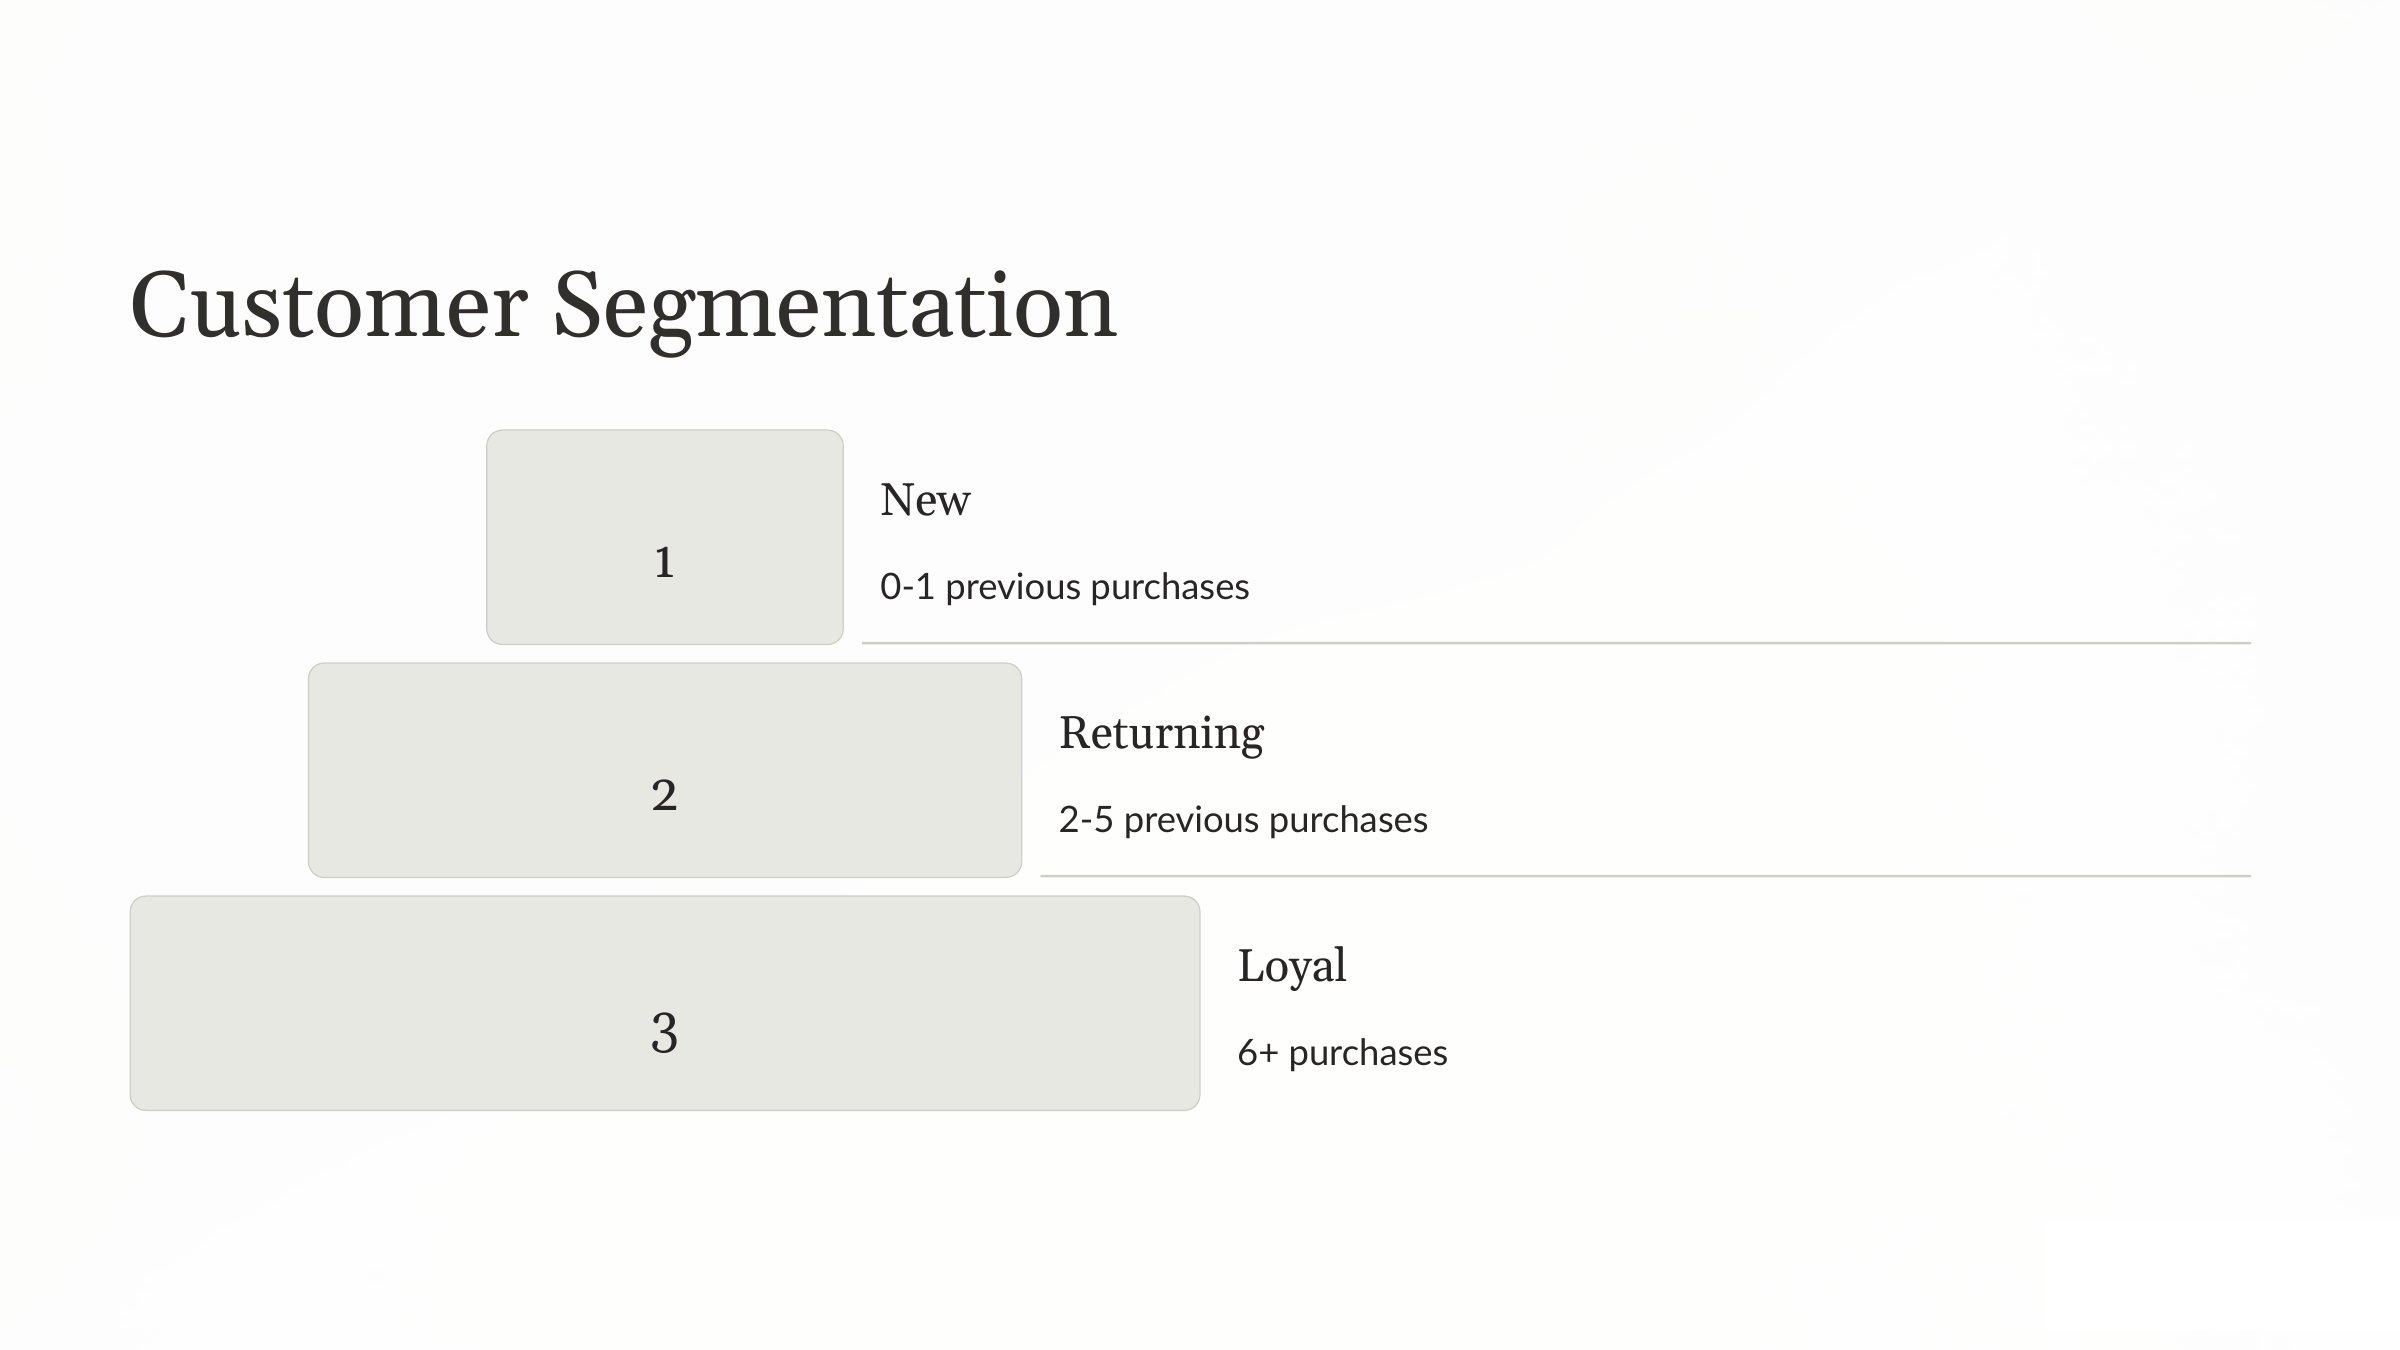

Customer Segmentation

New
1
0-1 previous purchases

Returning
2
2-5 previous purchases

Loyal
3
6+ purchases